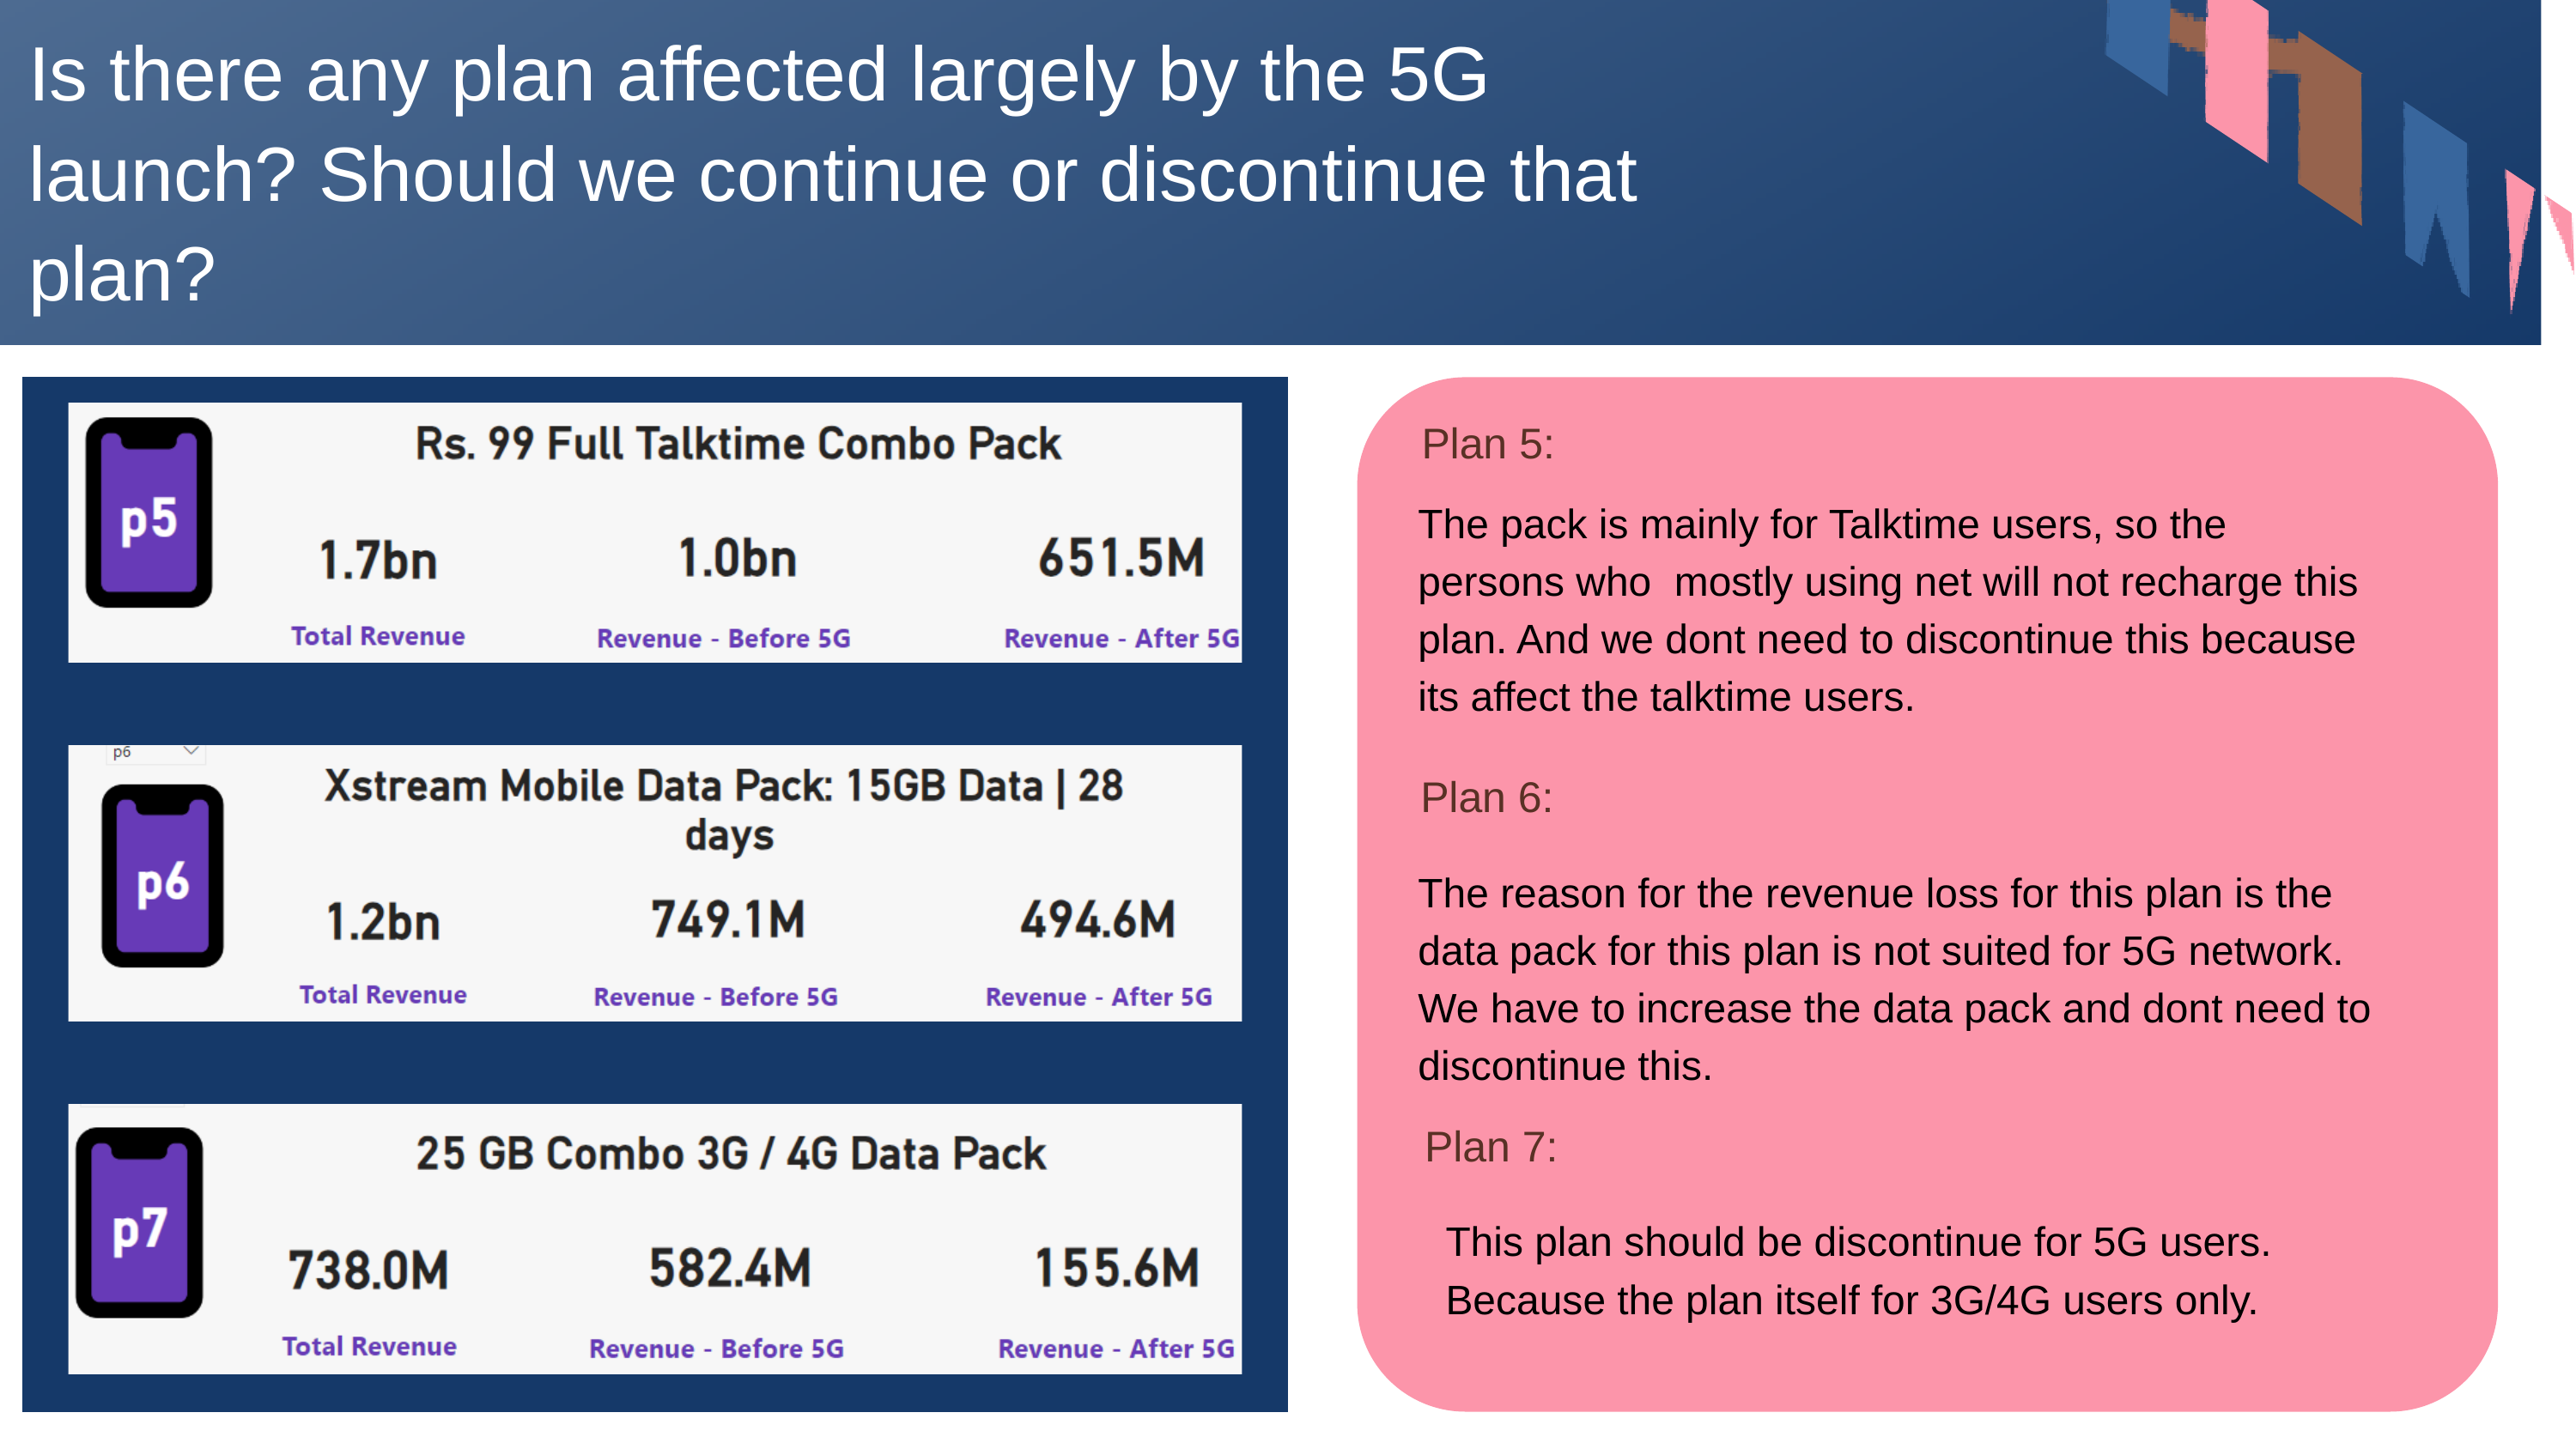

Is there any plan affected largely by the 5G launch? Should we continue or discontinue that plan?

Plan 5:
The pack is mainly for Talktime users, so the persons who  mostly using net will not recharge this plan. And we dont need to discontinue this because its affect the talktime users.

Plan 6:
The reason for the revenue loss for this plan is the data pack for this plan is not suited for 5G network. We have to increase the data pack and dont need to discontinue this.

Plan 7:
This plan should be discontinue for 5G users. Because the plan itself for 3G/4G users only.